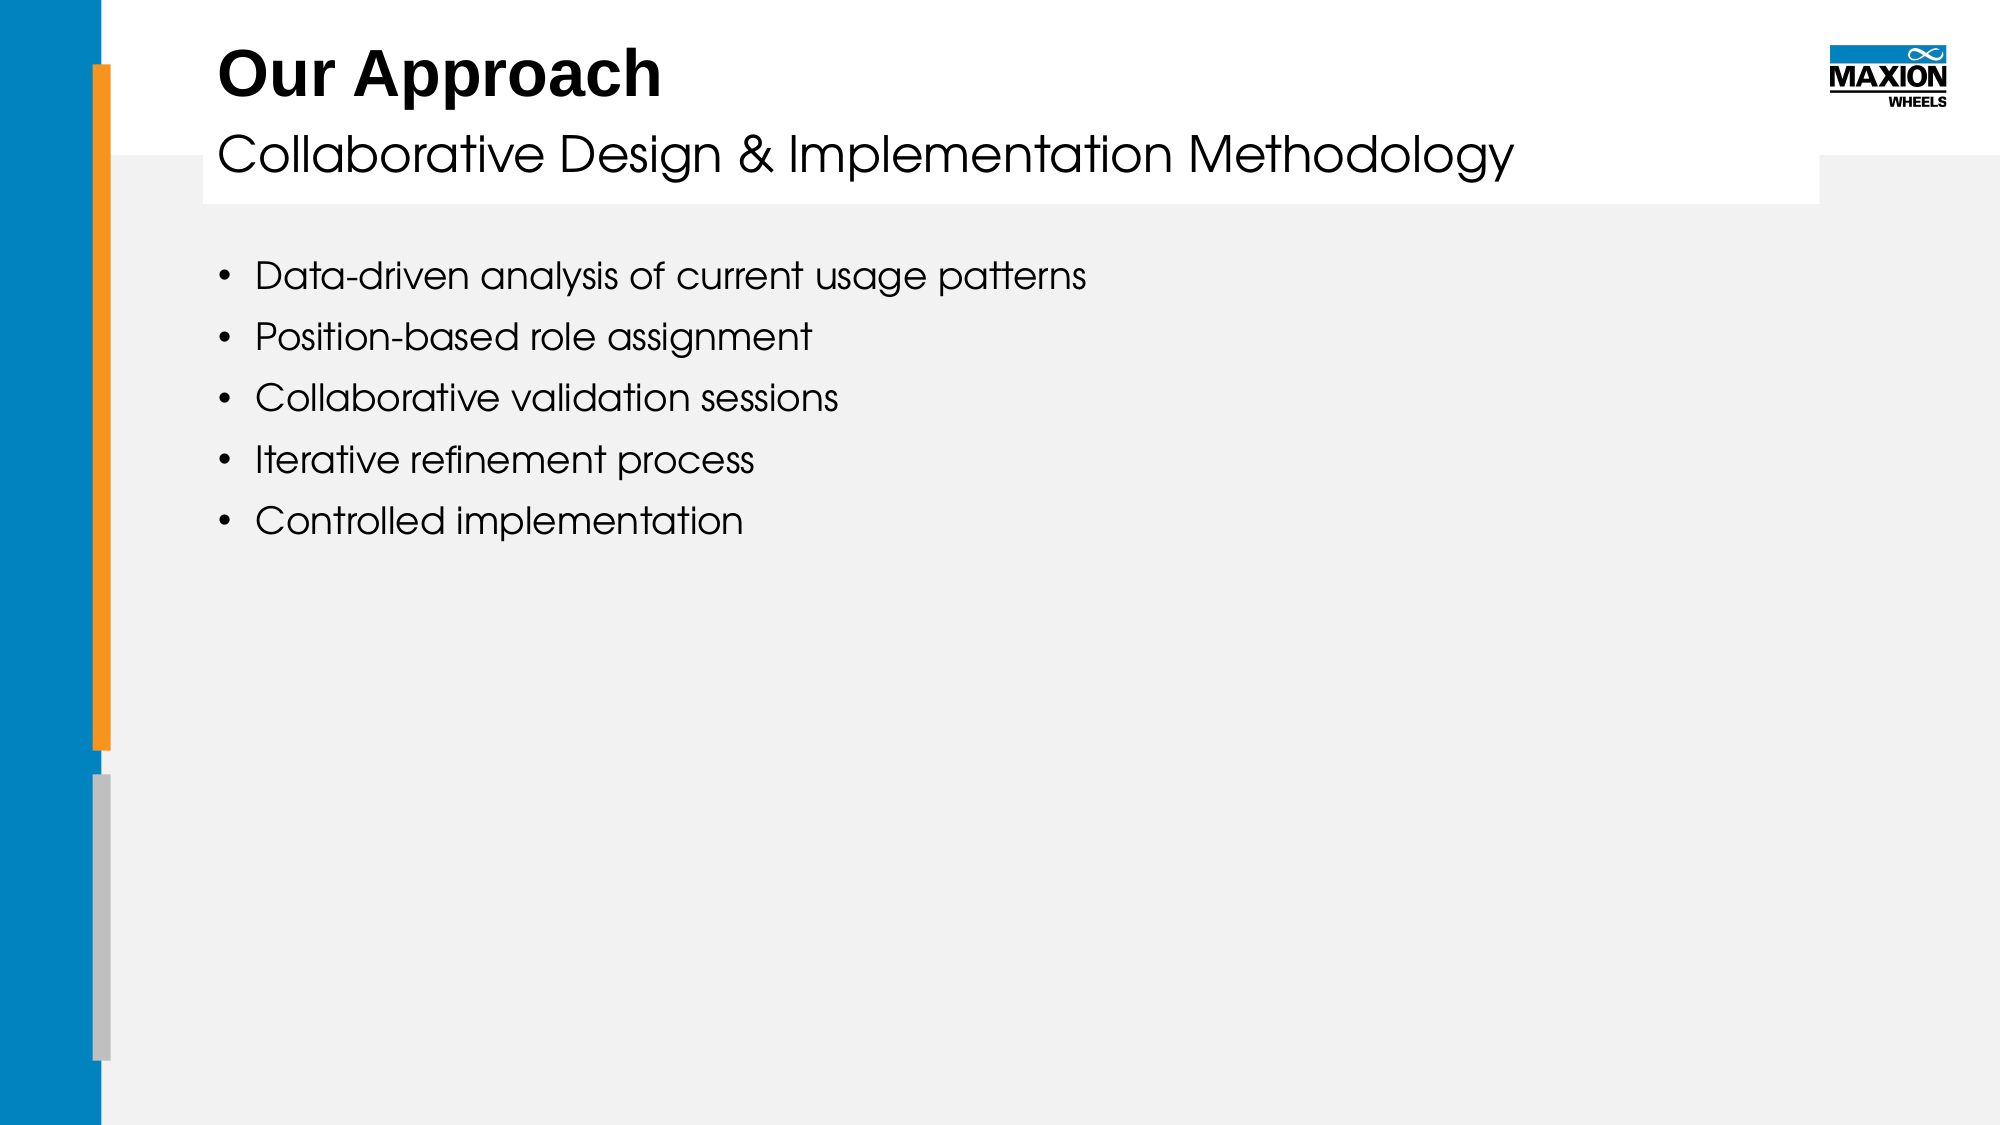

# Our Approach
Collaborative Design & Implementation Methodology
Data-driven analysis of current usage patterns
Position-based role assignment
Collaborative validation sessions
Iterative refinement process
Controlled implementation